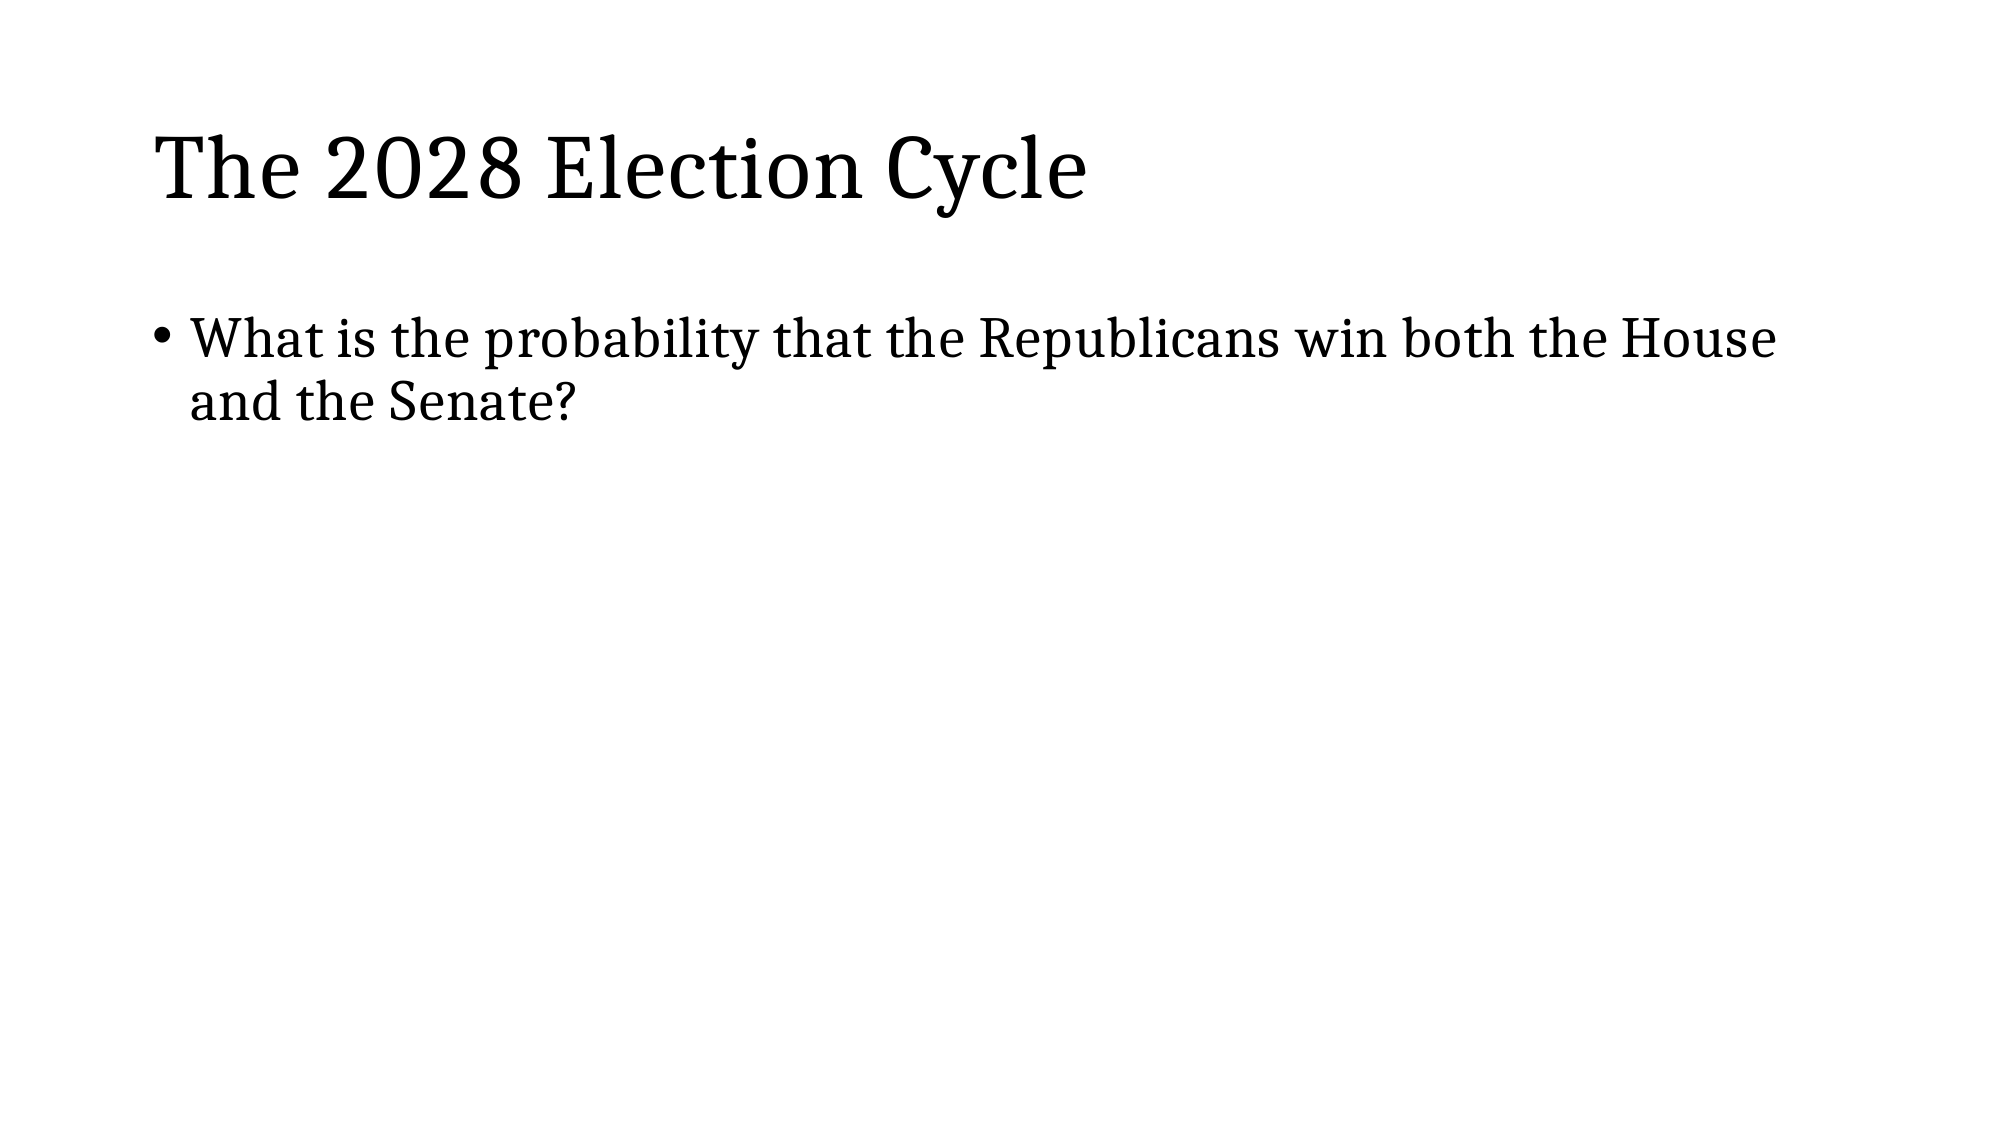

# The 2028 Election Cycle
What is the probability that the Republicans win both the House and the Senate?